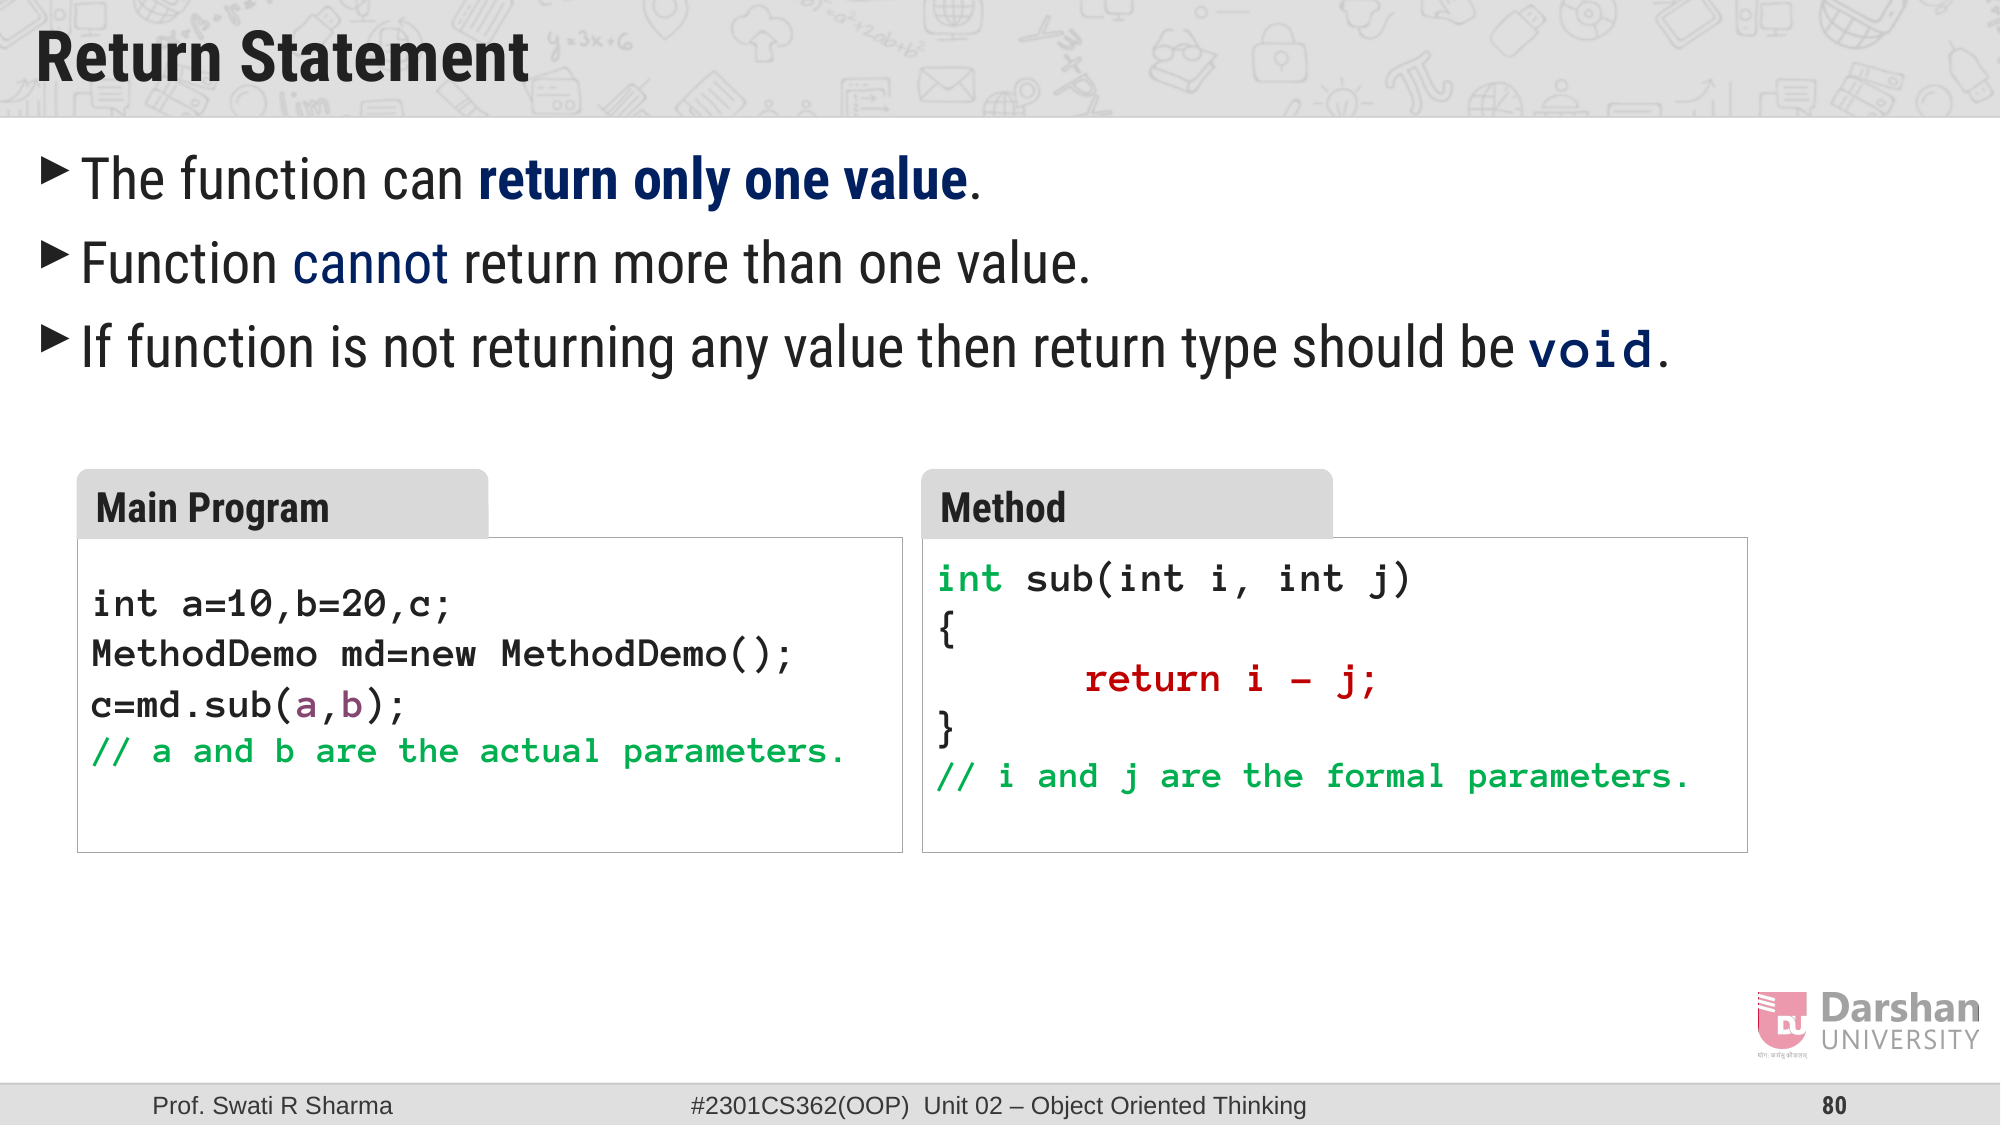

# Return Statement
The function can return only one value.
Function cannot return more than one value.
If function is not returning any value then return type should be void.
Main Program
Method
int a=10,b=20,c;
MethodDemo md=new MethodDemo();
c=md.sub(a,b);
// a and b are the actual parameters.

int sub(int i, int j)
{
	return i – j;
}
// i and j are the formal parameters.